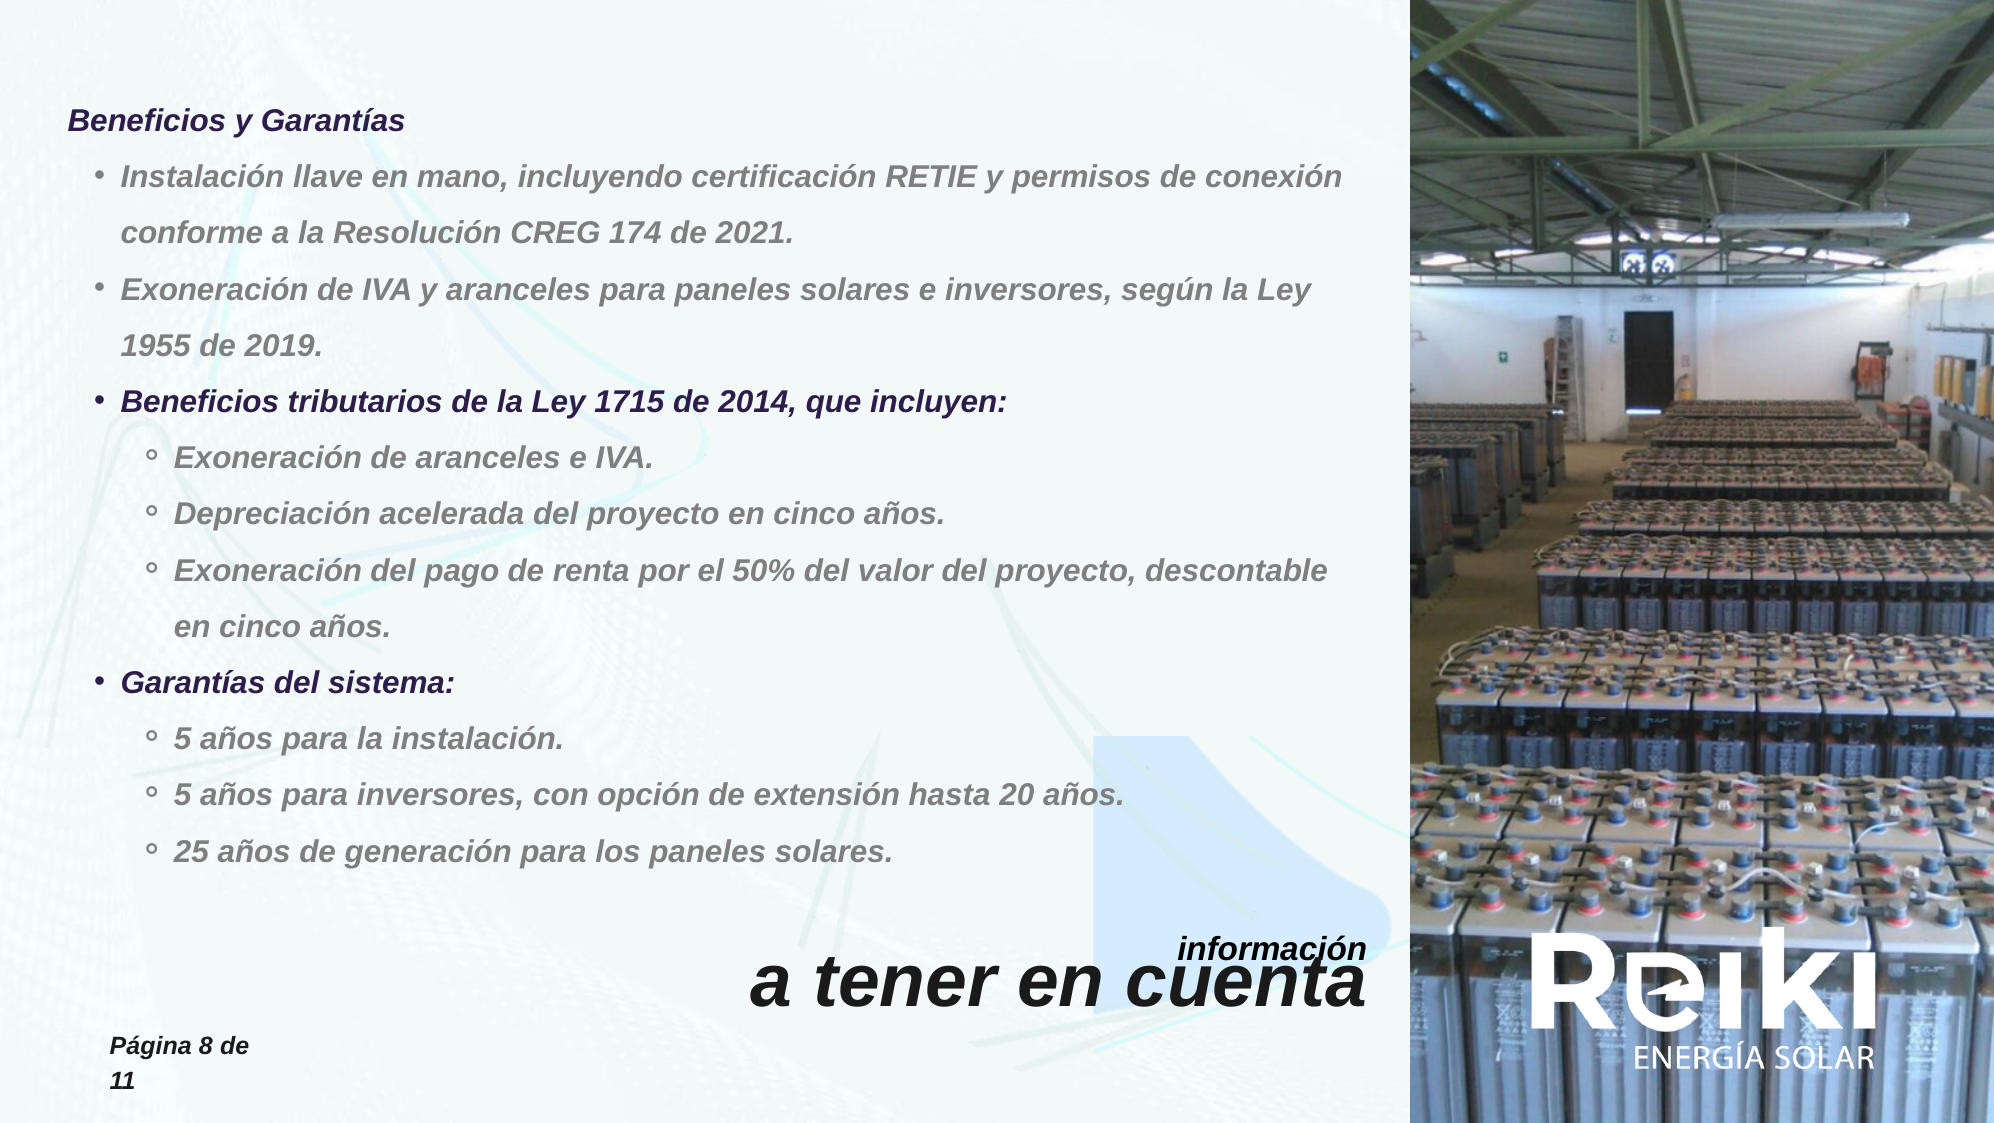

Beneficios y Garantías
Instalación llave en mano, incluyendo certificación RETIE y permisos de conexión conforme a la Resolución CREG 174 de 2021.
Exoneración de IVA y aranceles para paneles solares e inversores, según la Ley 1955 de 2019.
Beneficios tributarios de la Ley 1715 de 2014, que incluyen:
Exoneración de aranceles e IVA.
Depreciación acelerada del proyecto en cinco años.
Exoneración del pago de renta por el 50% del valor del proyecto, descontable en cinco años.
Garantías del sistema:
5 años para la instalación.
5 años para inversores, con opción de extensión hasta 20 años.
25 años de generación para los paneles solares.

información
a tener en cuenta
Página 8 de 11